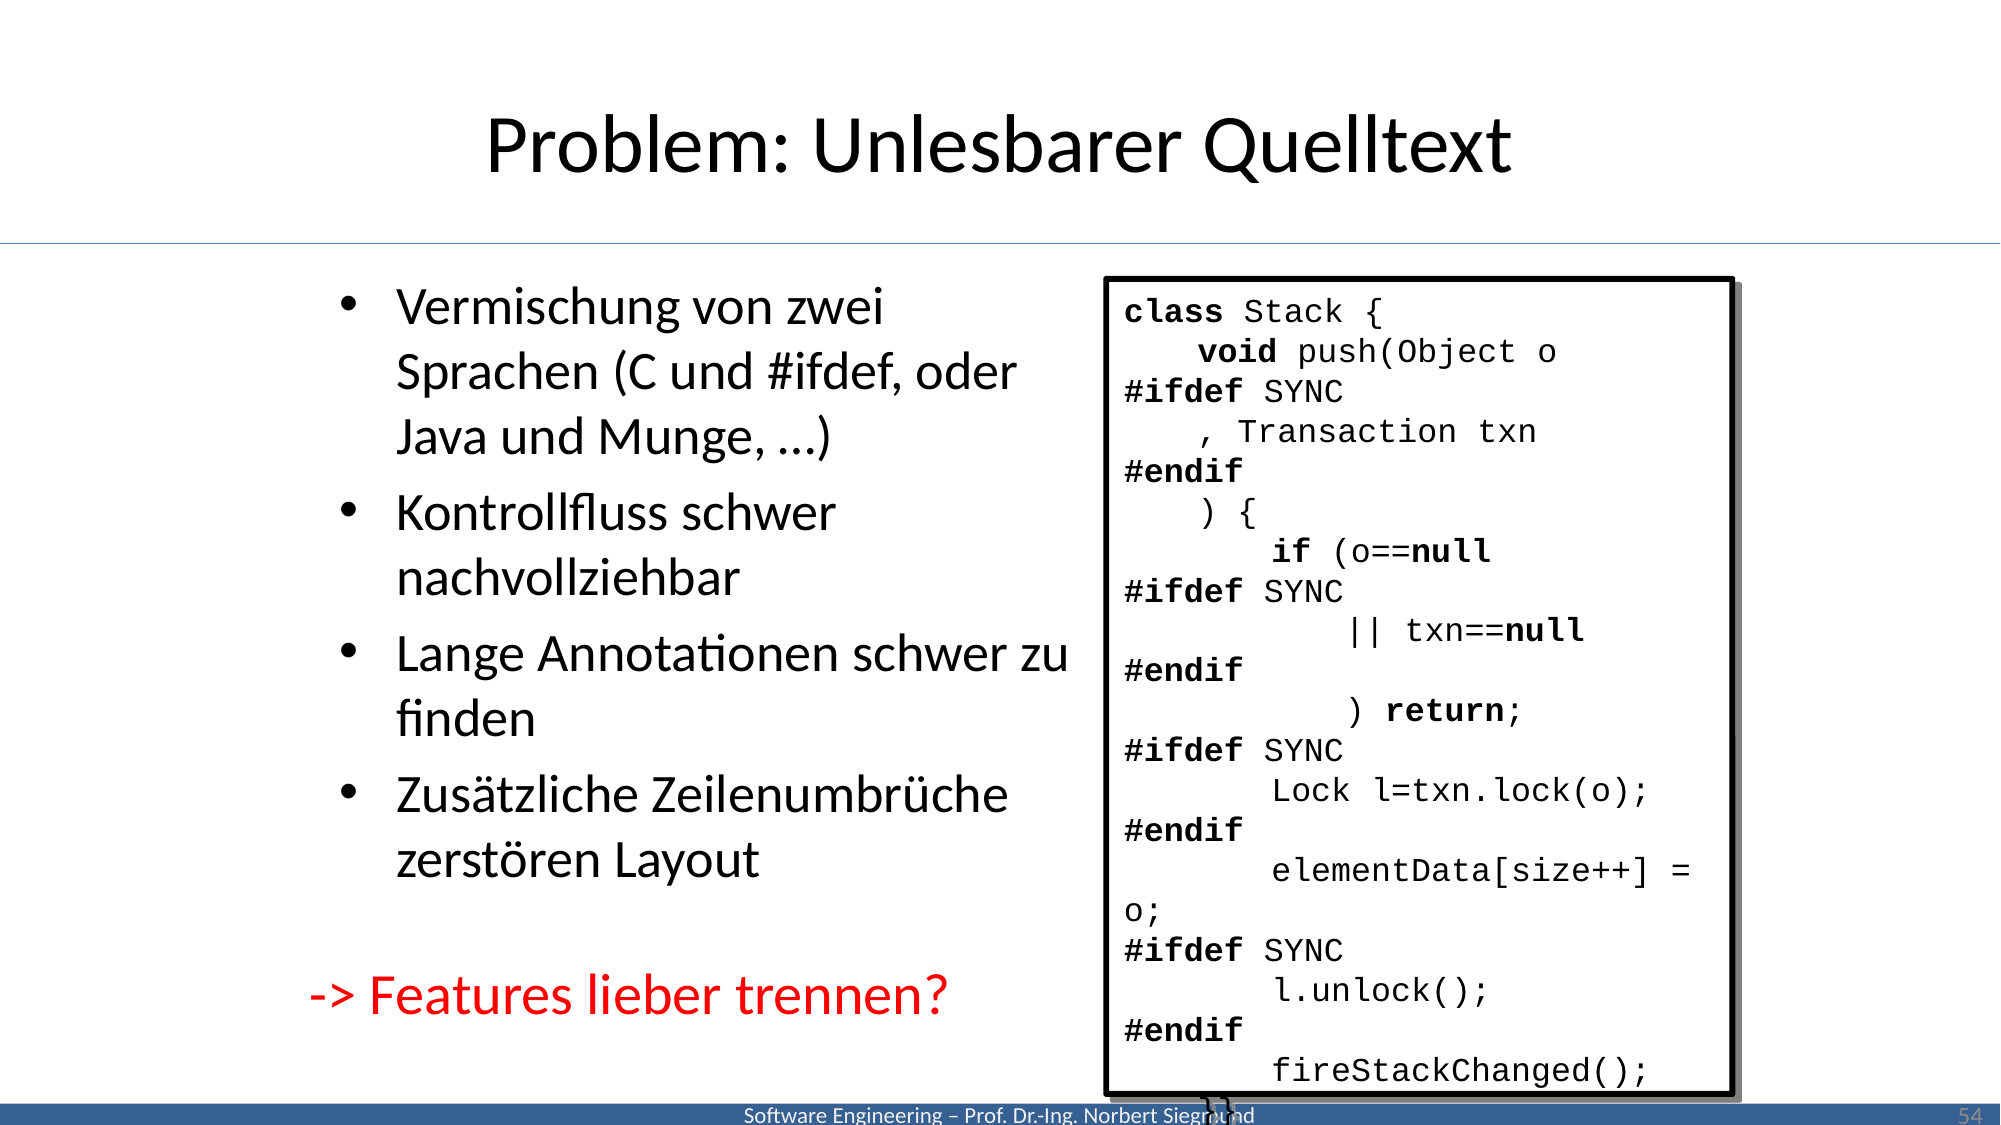

# Problem: Unlesbarer Quelltext
Vermischung von zwei Sprachen (C und #ifdef, oder Java und Munge, …)
Kontrollfluss schwer nachvollziehbar
Lange Annotationen schwer zu finden
Zusätzliche Zeilenumbrüche zerstören Layout
class Stack {
	void push(Object o
#ifdef SYNC
	, Transaction txn
#endif
	) {
		if (o==null
#ifdef SYNC
			|| txn==null
#endif
			) return;
#ifdef SYNC
		Lock l=txn.lock(o);
#endif
		elementData[size++] = o;
#ifdef SYNC
		l.unlock();
#endif
		fireStackChanged();
	}}
-> Features lieber trennen?
54